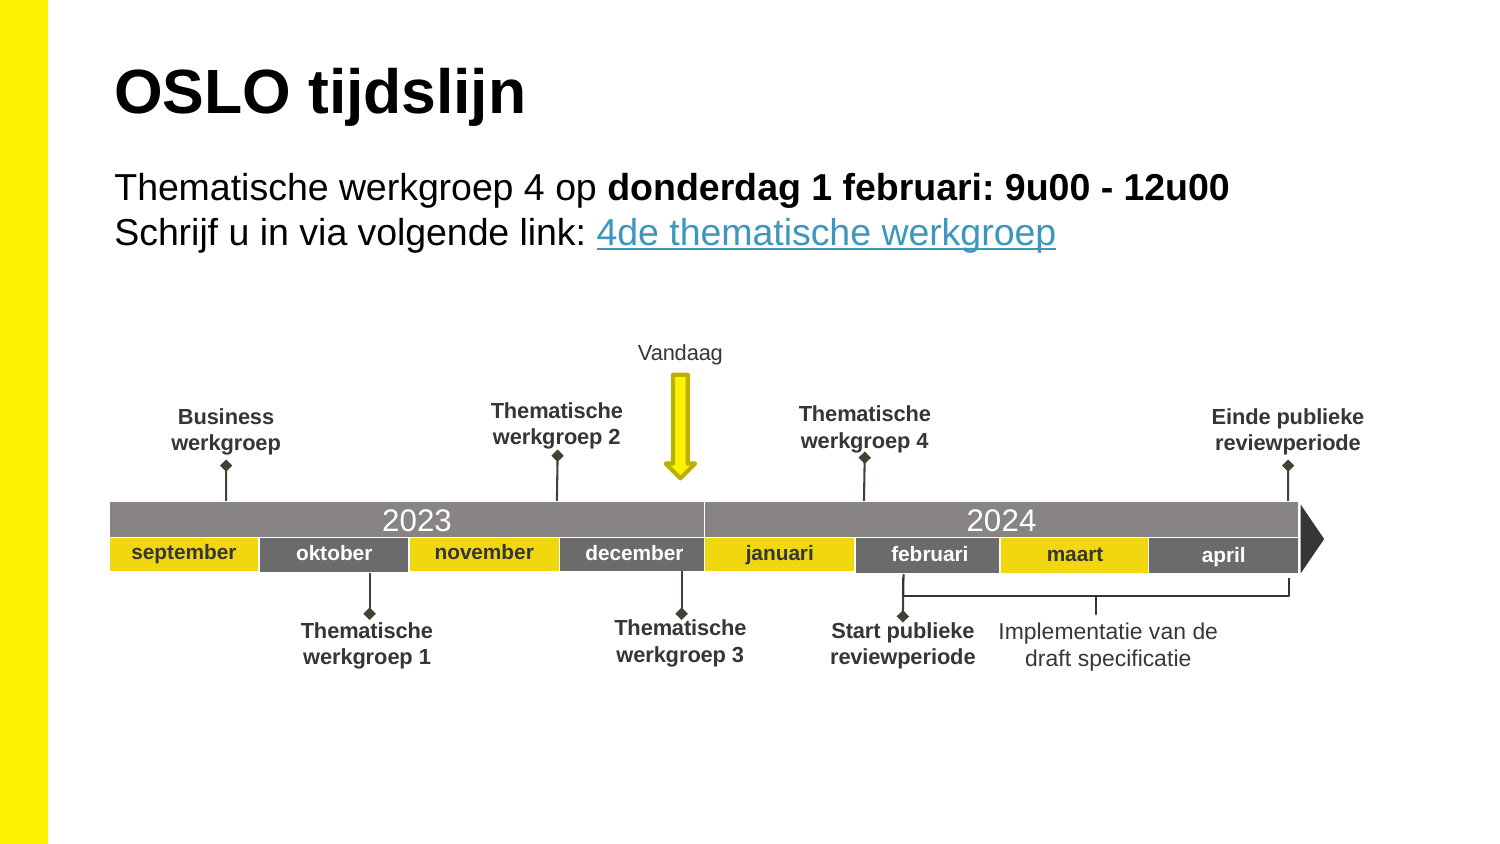

OSLO tijdslijn
Thematische werkgroep 4 op donderdag 1 februari: 9u00 - 12u00
Schrijf u in via volgende link: 4de thematische werkgroep
Vandaag

Thematische werkgroep 2
Thematische werkgroep 4
Business werkgroep
Einde publieke reviewperiode

2023
2024

november
september
december
januari
oktober
februari
maart
april
Thematische werkgroep 3
Thematische werkgroep 1
Start publieke reviewperiode
Implementatie van de draft specificatie